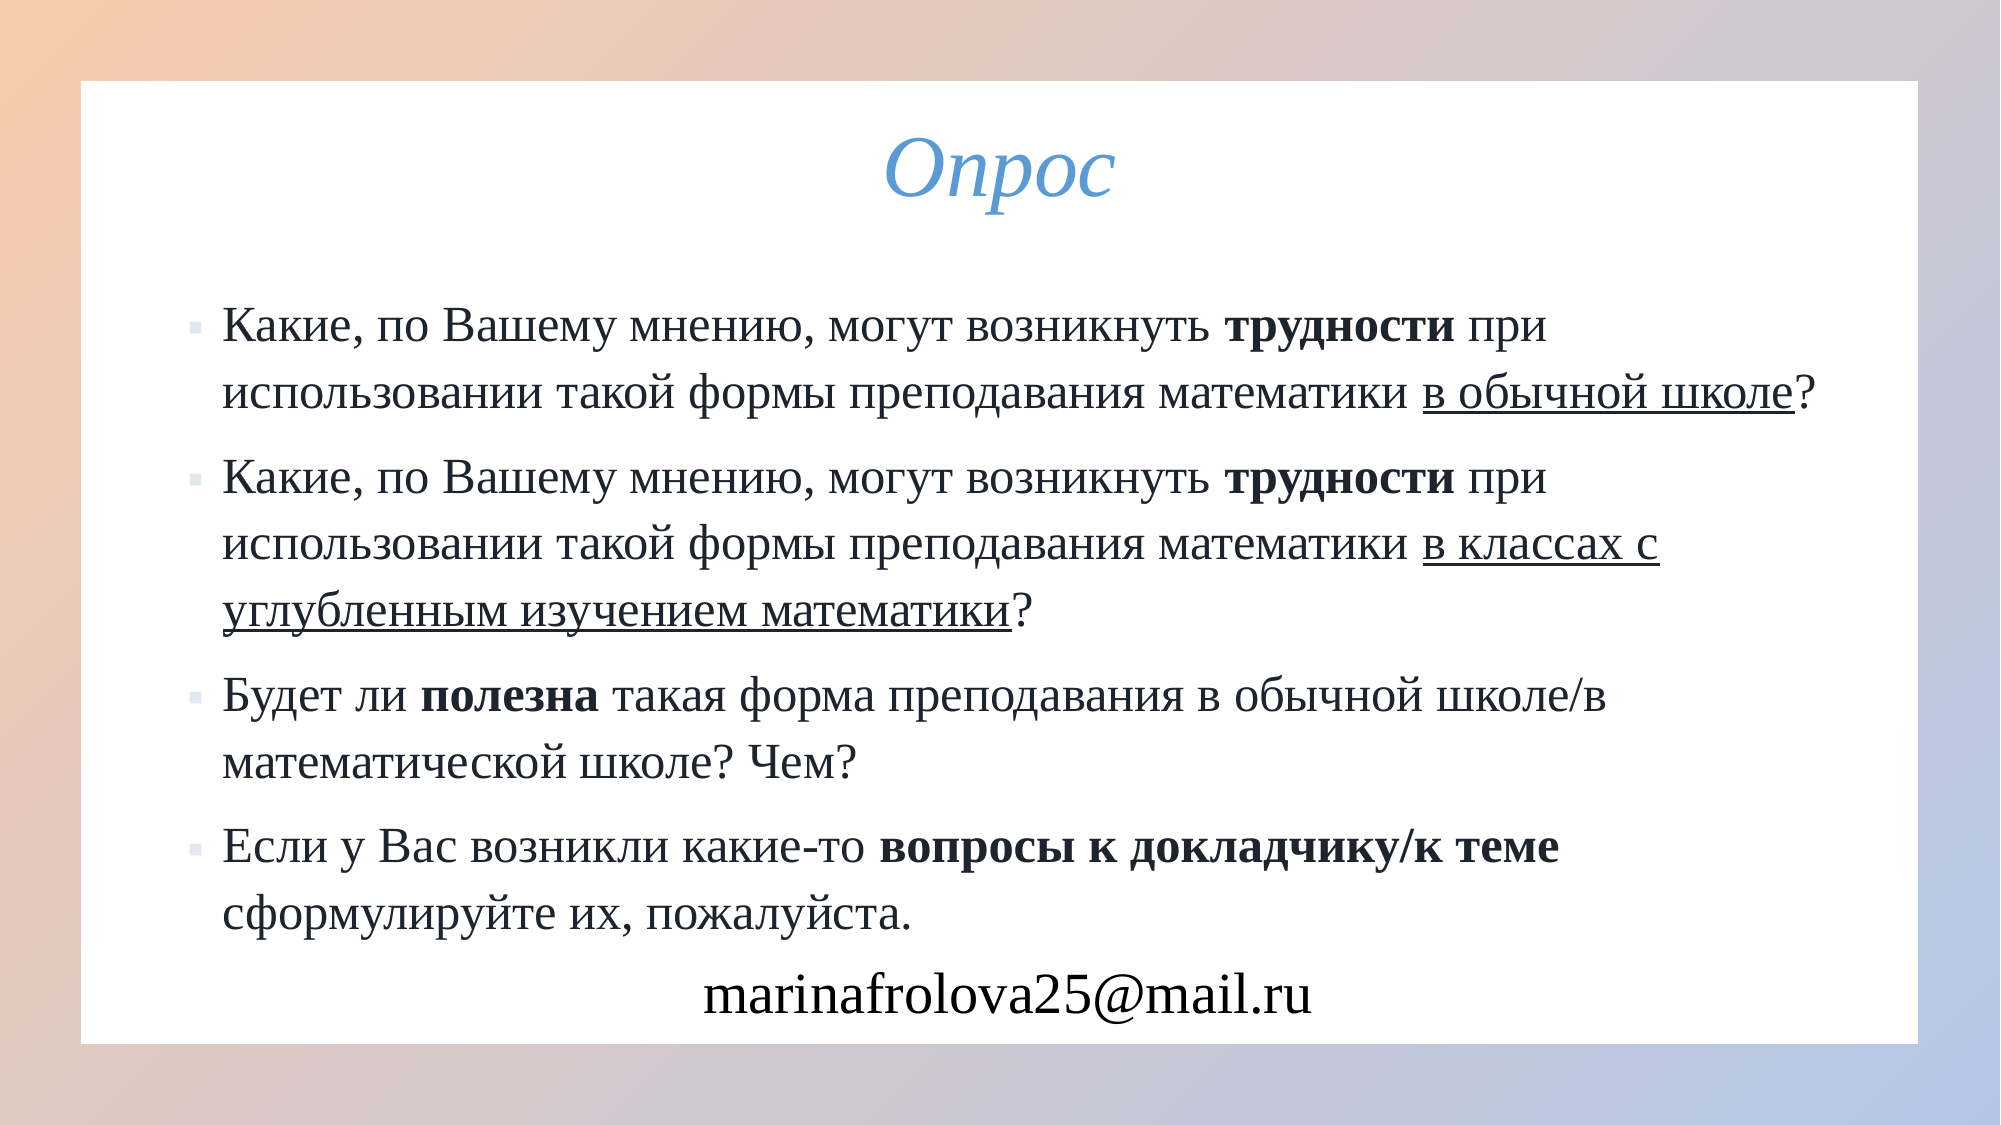

# Опрос
Какие, по Вашему мнению, могут возникнуть трудности при  использовании такой формы преподавания математики в обычной школе?
Какие, по Вашему мнению, могут возникнуть трудности при  использовании такой формы преподавания математики в классах с углубленным изучением математики?
Будет ли полезна такая форма преподавания в обычной школе/в математической школе? Чем?
Если у Вас возникли какие-то вопросы к докладчику/к теме сформулируйте их, пожалуйста.

marinafrolova25@mail.ru